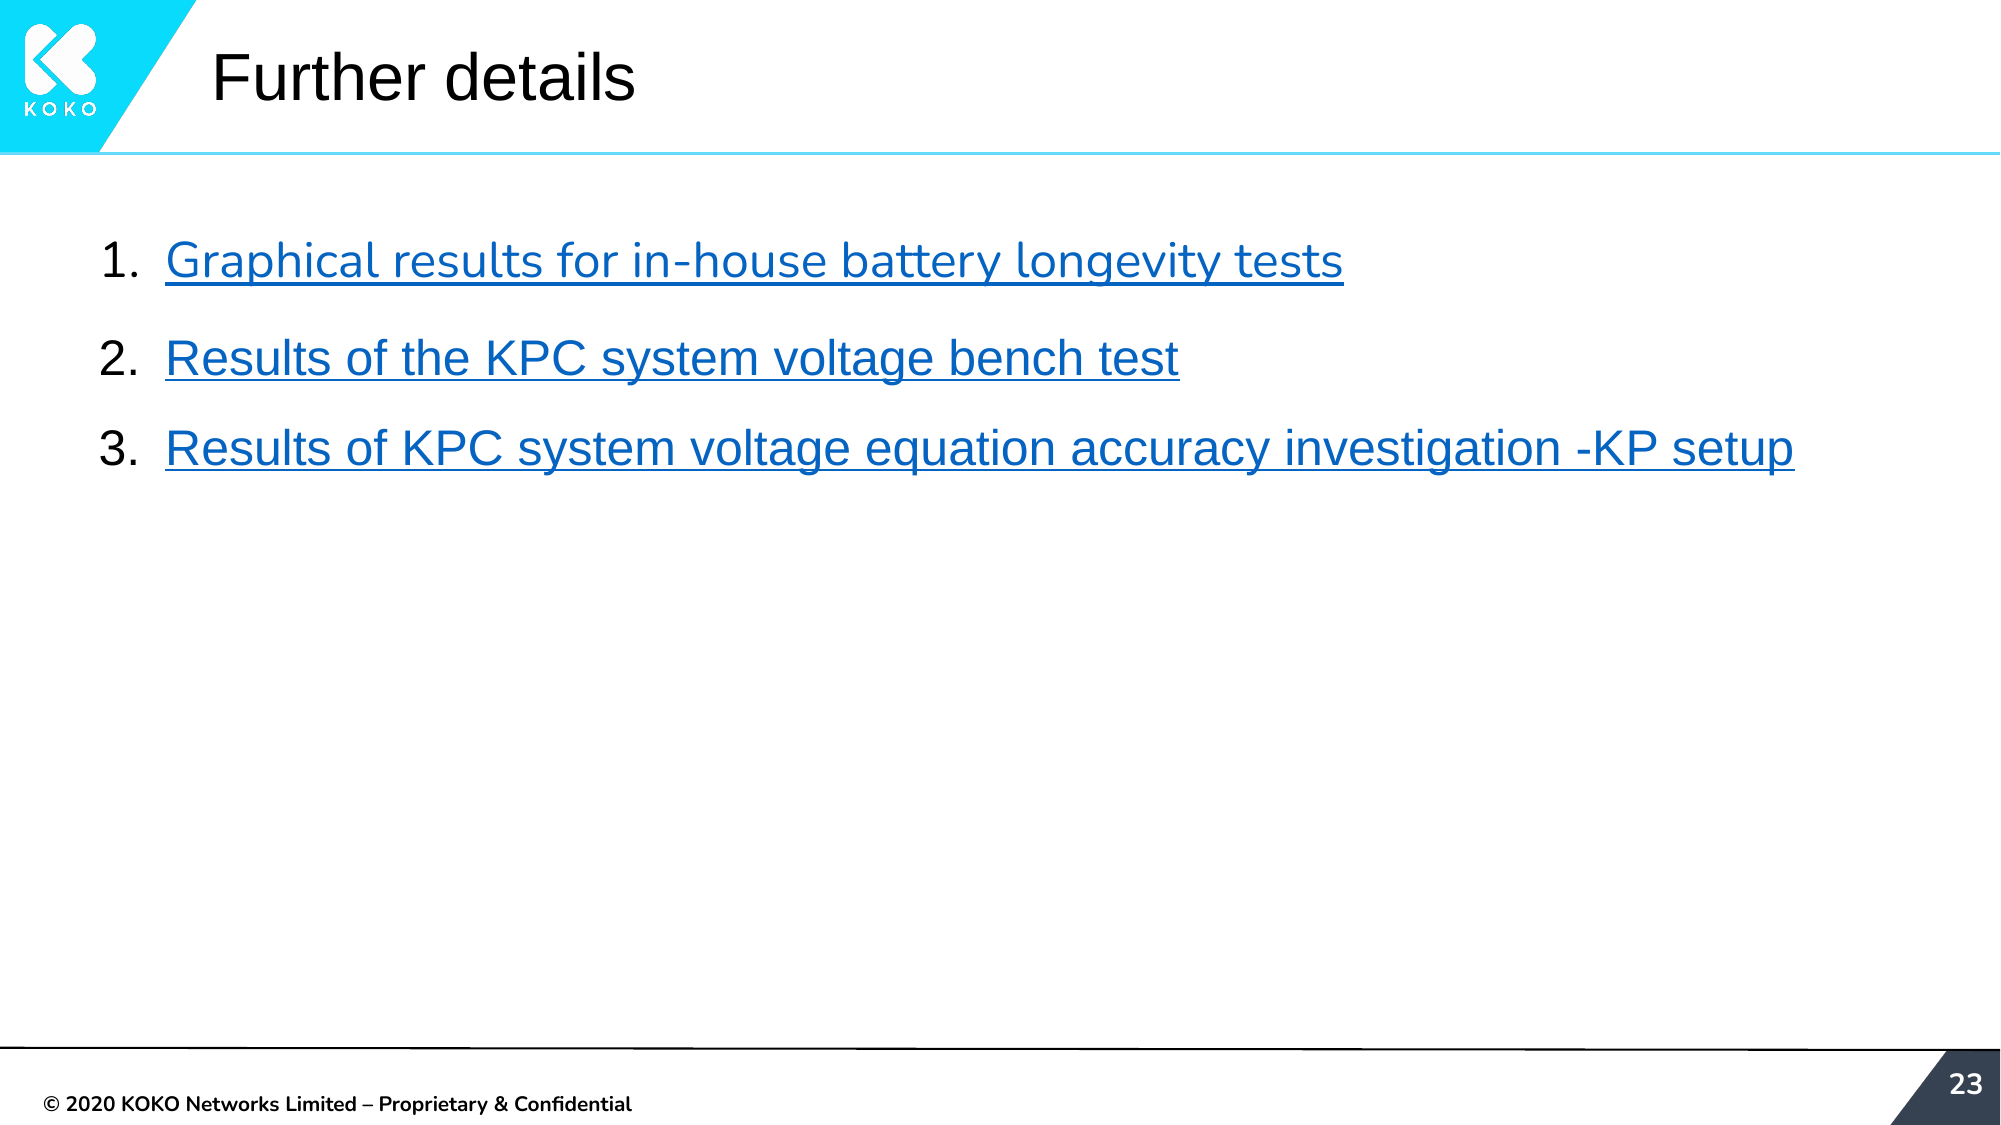

# Further details
Graphical results for in-house battery longevity tests
Results of the KPC system voltage bench test
Results of KPC system voltage equation accuracy investigation -KP setup

23